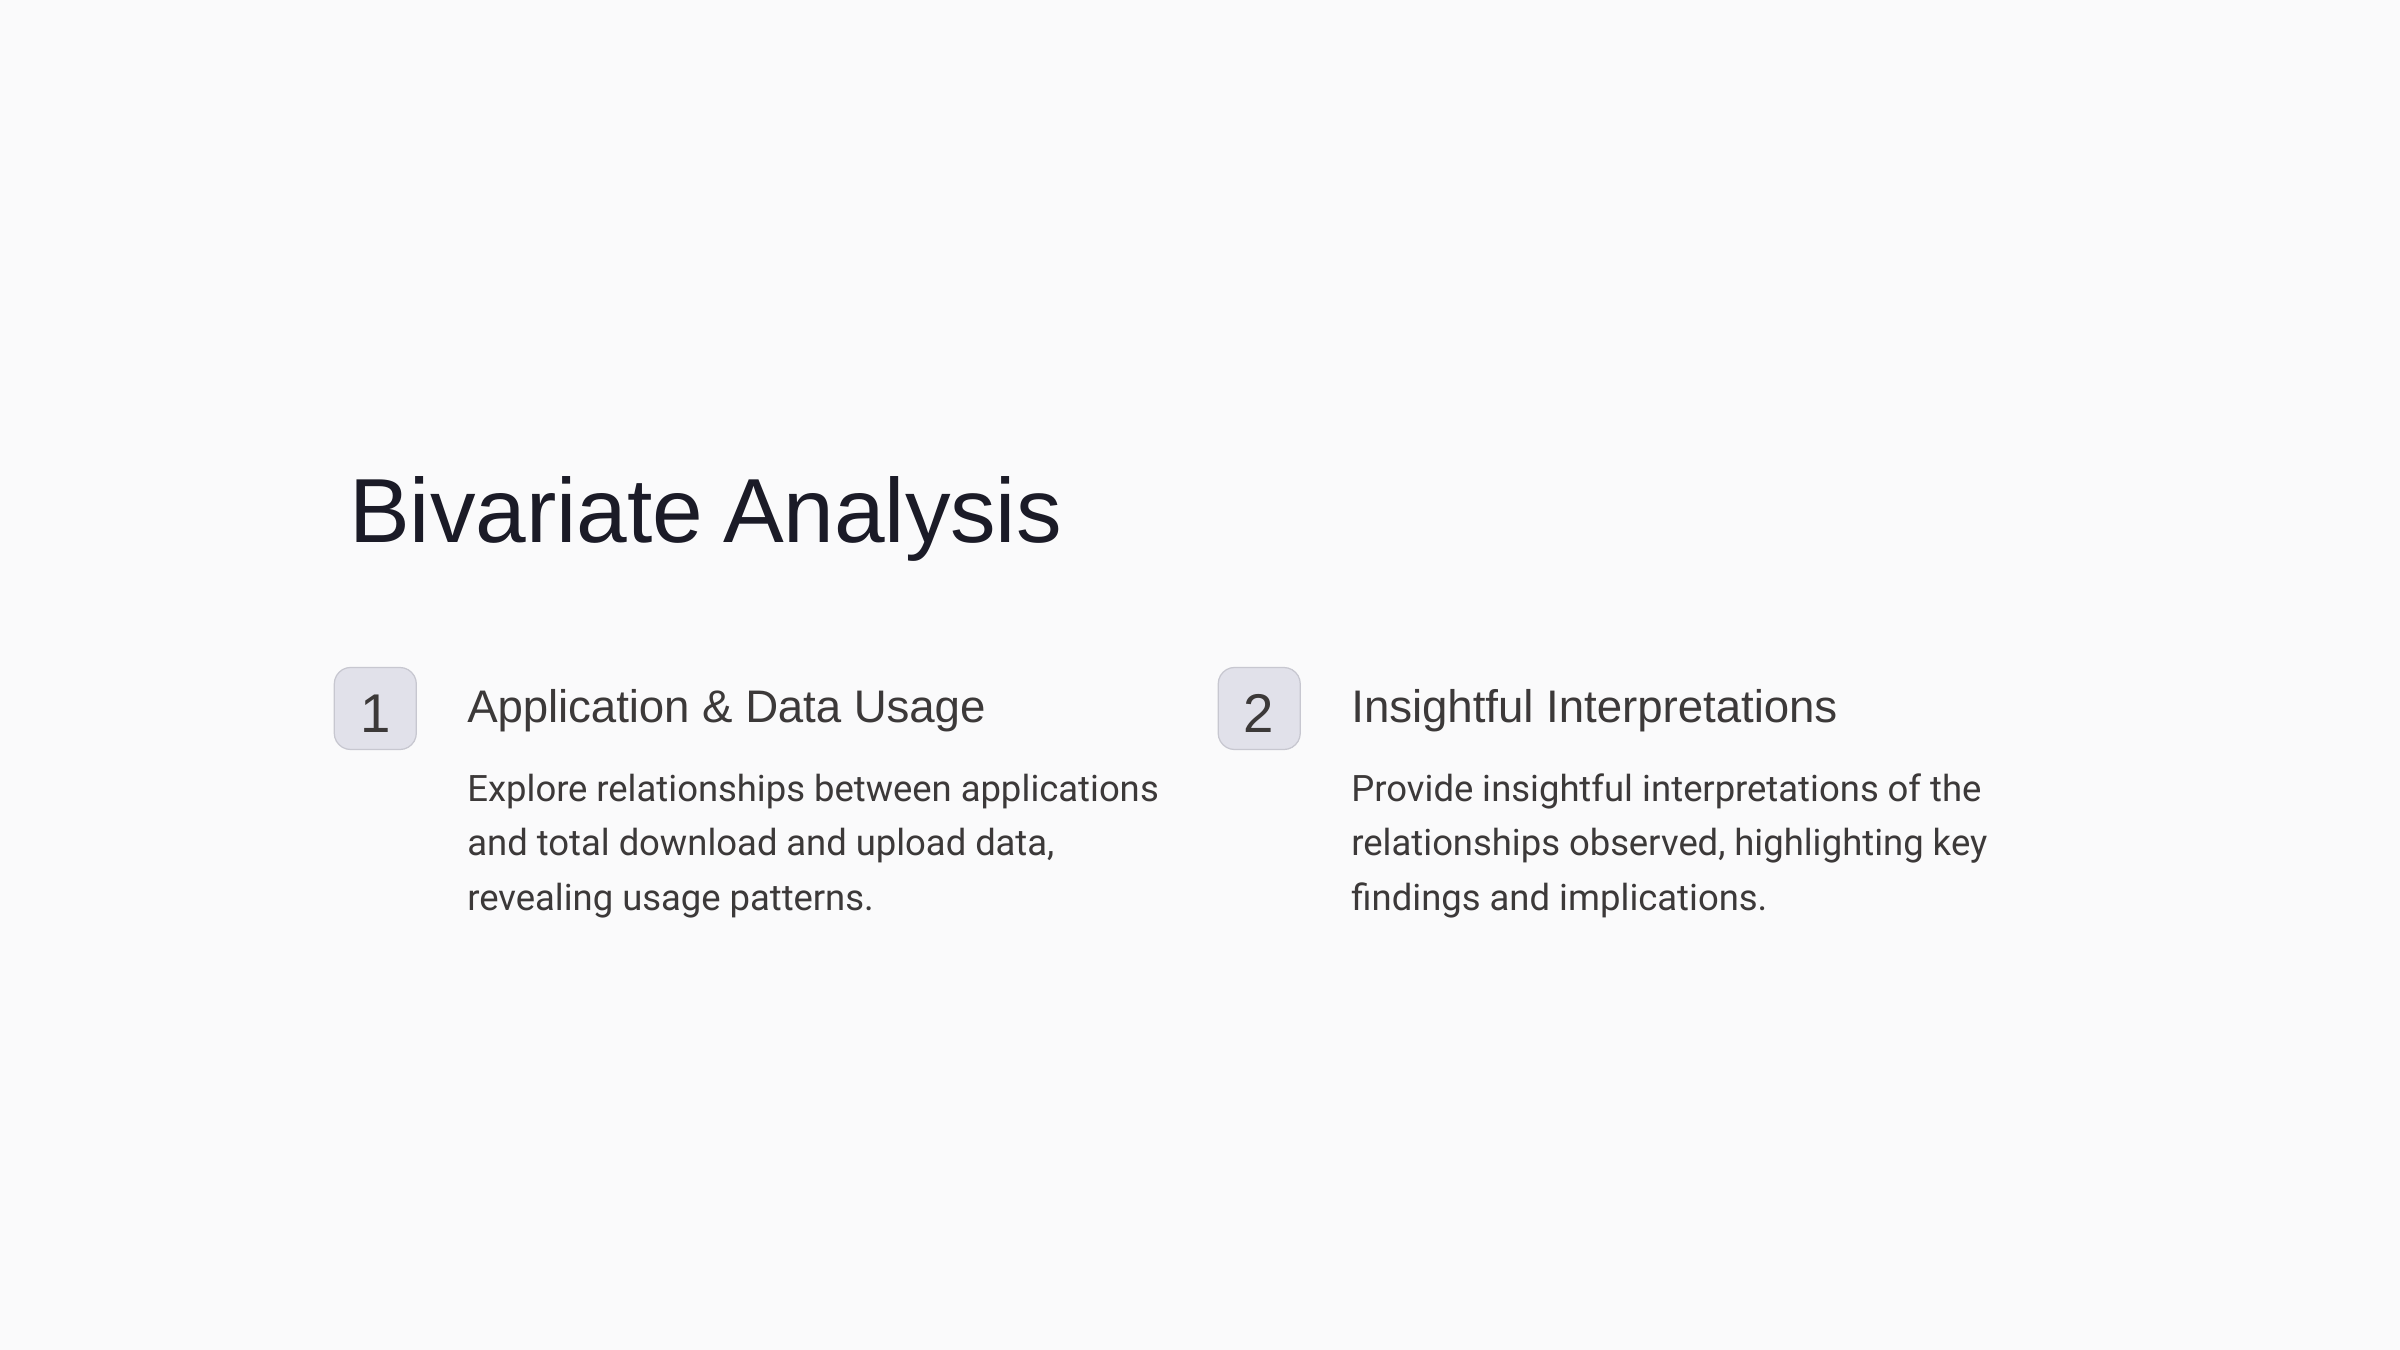

Bivariate Analysis

Application & Data Usage

Insightful Interpretations
1
2
Explore relationships between applications and total download and upload data, revealing usage patterns.
Provide insightful interpretations of the relationships observed, highlighting key findings and implications.